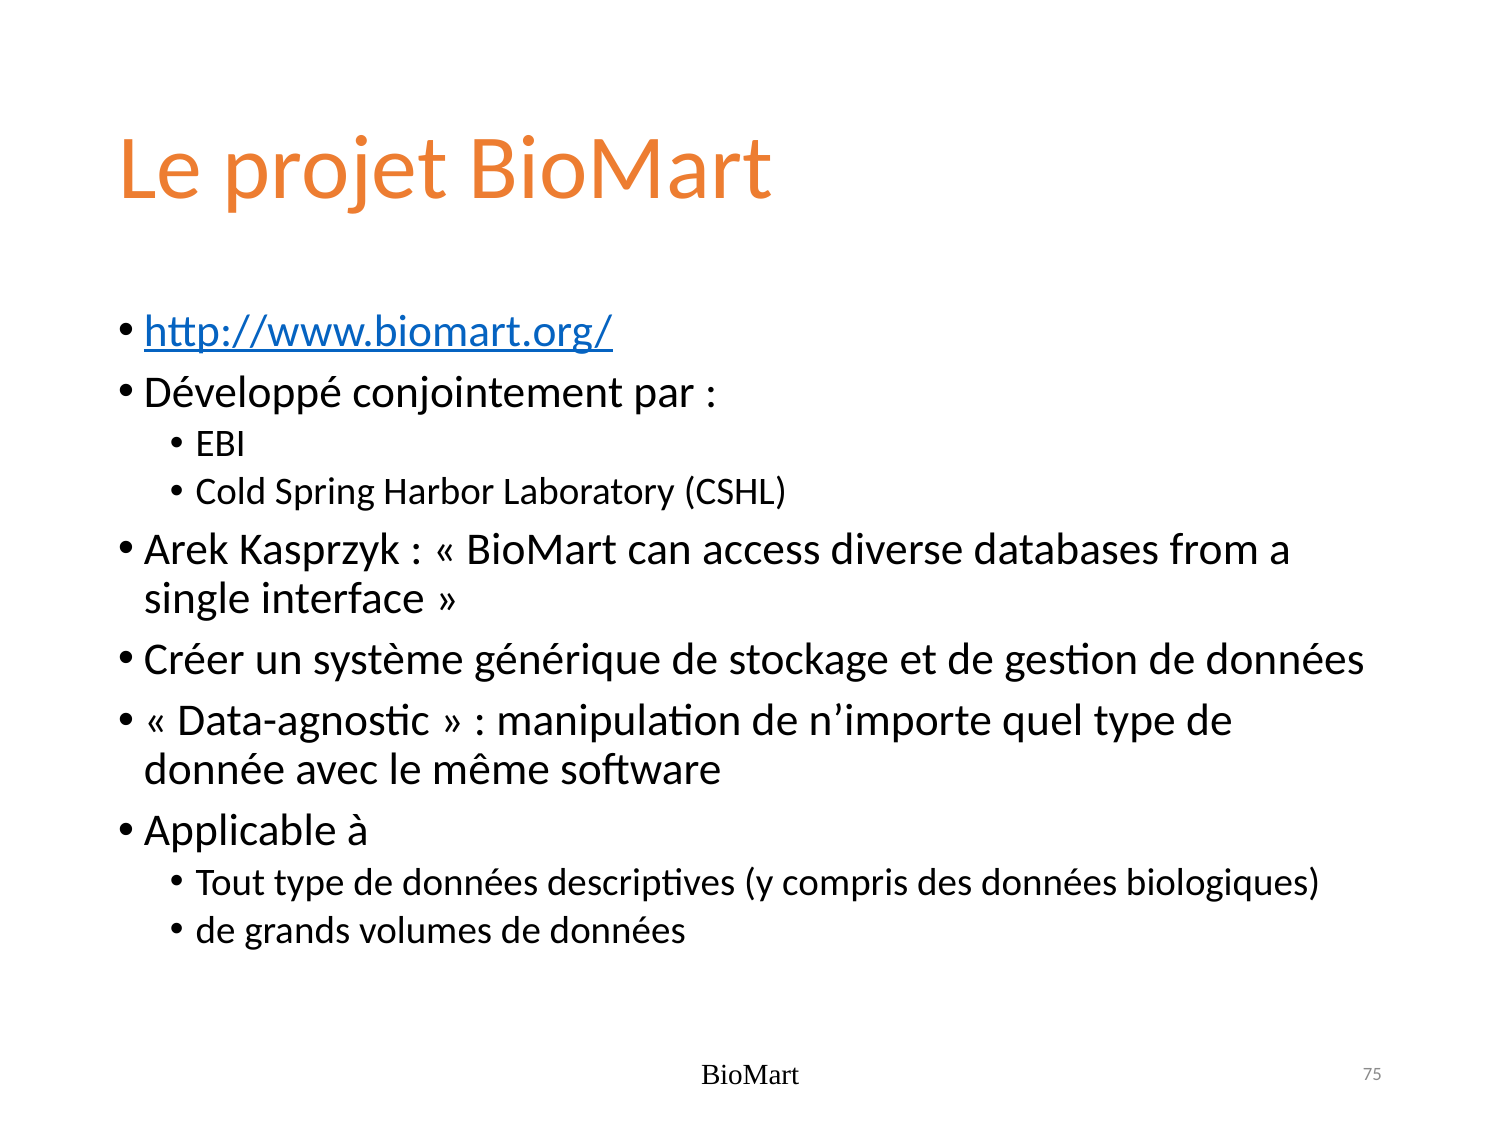

# Le projet BioMart
http://www.biomart.org/
Développé conjointement par :
EBI
Cold Spring Harbor Laboratory (CSHL)
Arek Kasprzyk : « BioMart can access diverse databases from a single interface »
Créer un système générique de stockage et de gestion de données
« Data-agnostic » : manipulation de n’importe quel type de donnée avec le même software
Applicable à
Tout type de données descriptives (y compris des données biologiques)
de grands volumes de données
BioMart
75